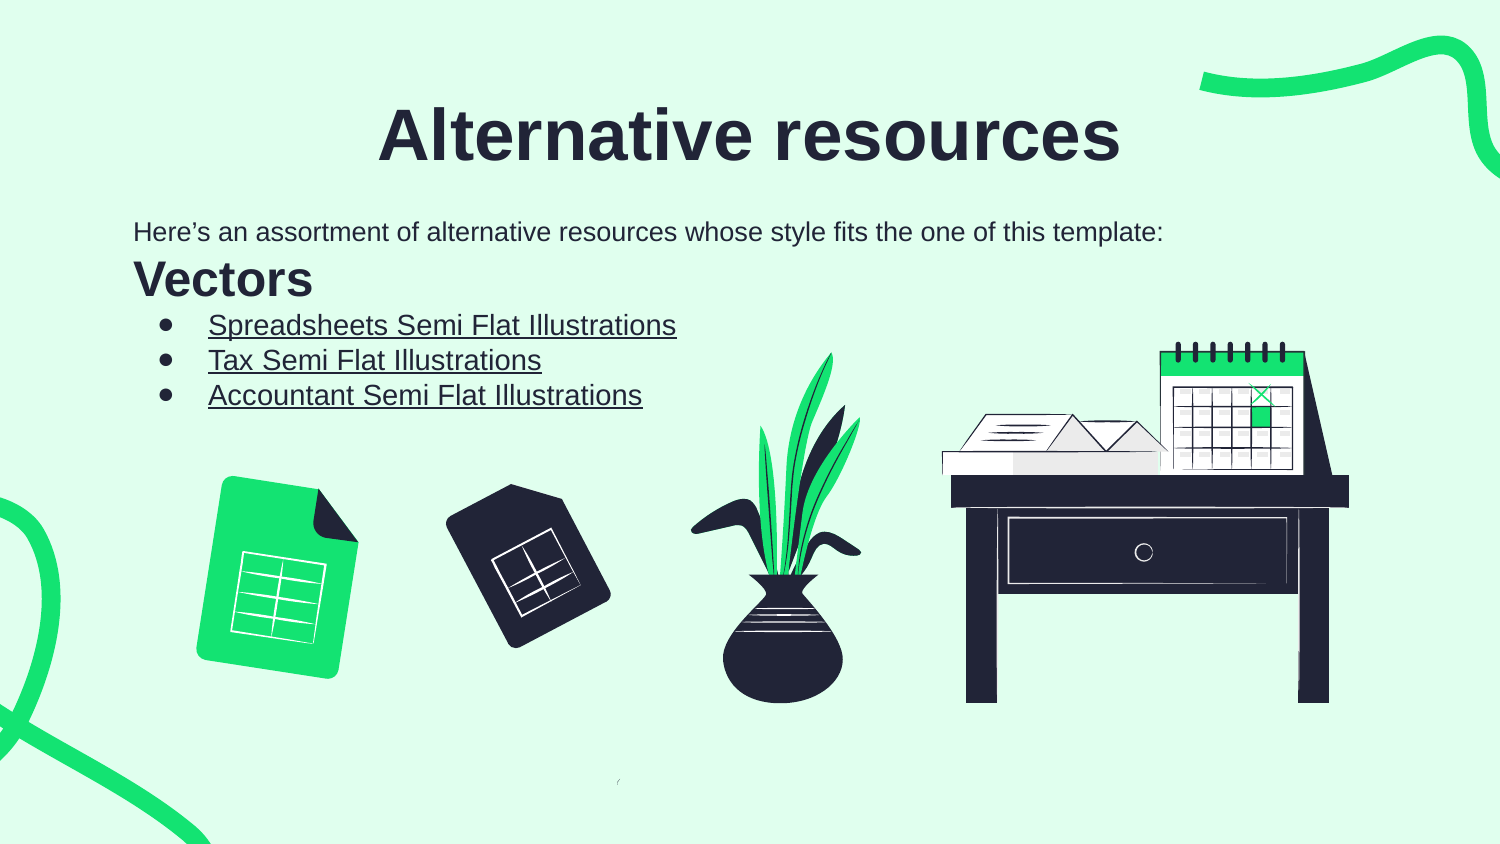

# Alternative resources
Here’s an assortment of alternative resources whose style fits the one of this template:
Vectors
Spreadsheets Semi Flat Illustrations
Tax Semi Flat Illustrations
Accountant Semi Flat Illustrations